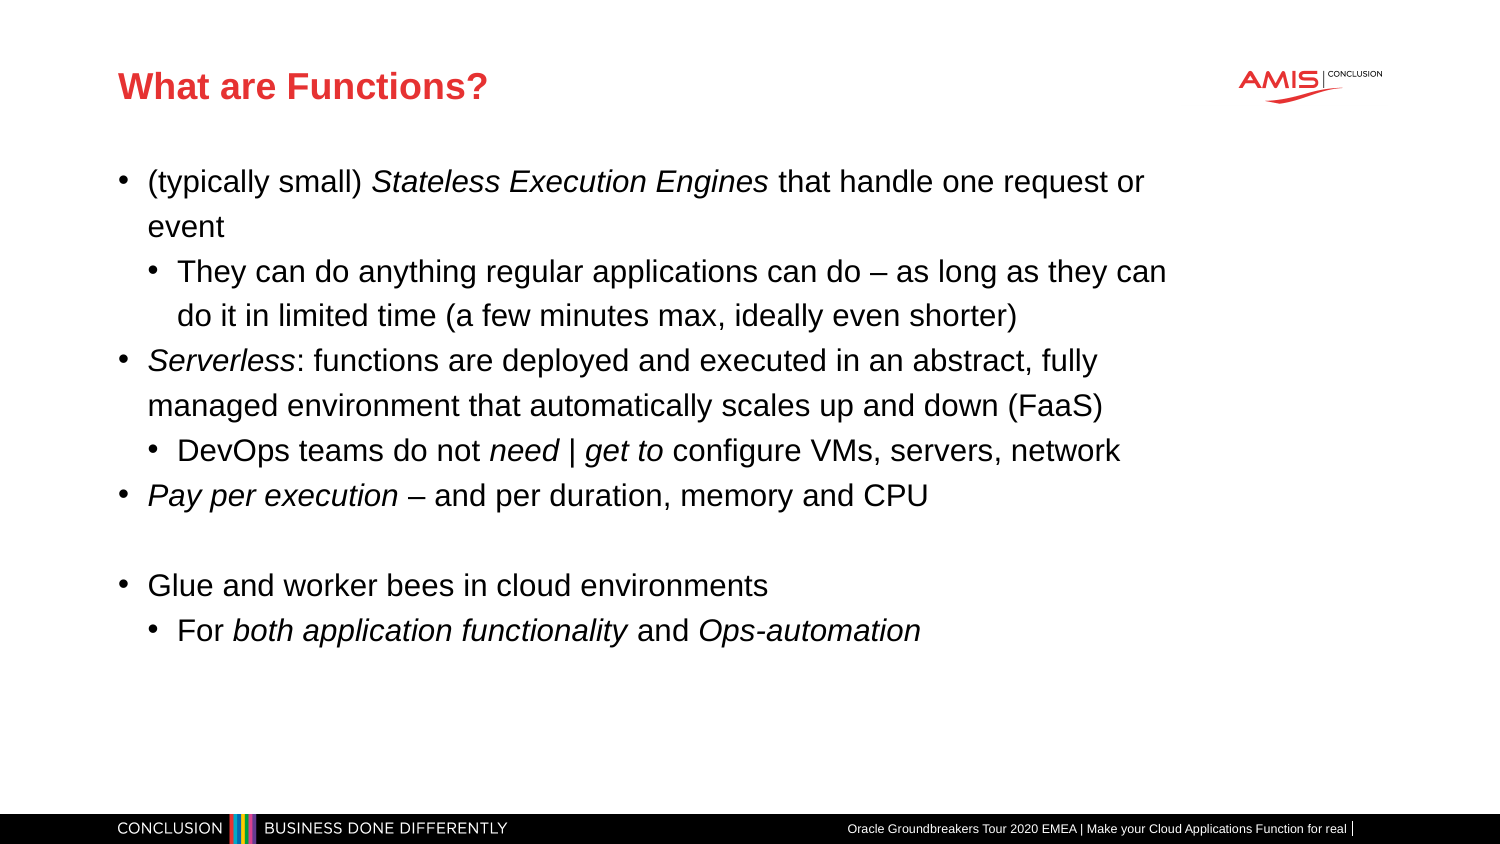

# What are Functions?
(typically small) Stateless Execution Engines that handle one request or event
They can do anything regular applications can do – as long as they can do it in limited time (a few minutes max, ideally even shorter)
Serverless: functions are deployed and executed in an abstract, fully managed environment that automatically scales up and down (FaaS)
DevOps teams do not need | get to configure VMs, servers, network
Pay per execution – and per duration, memory and CPU
Glue and worker bees in cloud environments
For both application functionality and Ops-automation

Oracle Groundbreakers Tour 2020 EMEA | Make your Cloud Applications Function for real